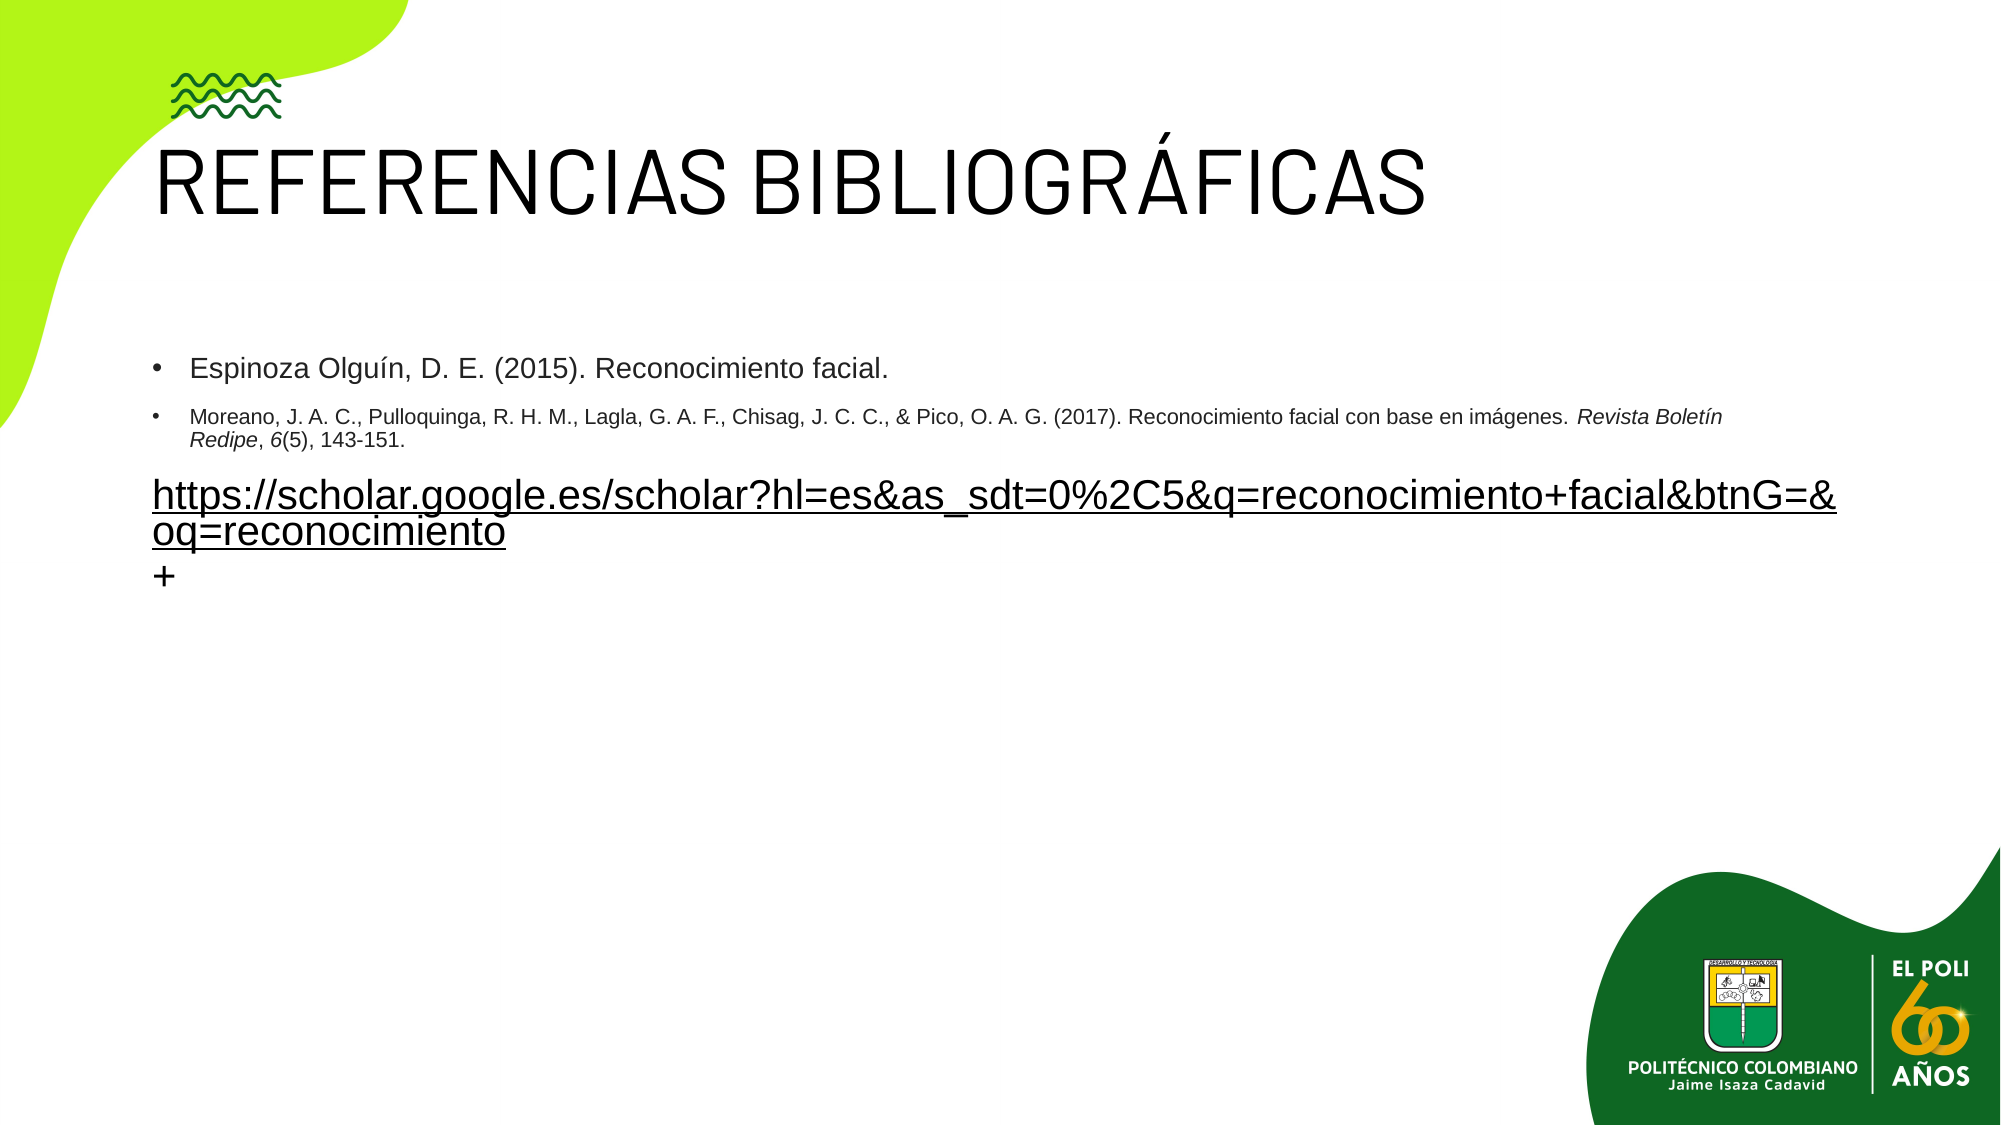

REFERENCIAS BIBLIOGRÁFICAS
Espinoza Olguín, D. E. (2015). Reconocimiento facial.
Moreano, J. A. C., Pulloquinga, R. H. M., Lagla, G. A. F., Chisag, J. C. C., & Pico, O. A. G. (2017). Reconocimiento facial con base en imágenes. Revista Boletín Redipe, 6(5), 143-151.
https://scholar.google.es/scholar?hl=es&as_sdt=0%2C5&q=reconocimiento+facial&btnG=&oq=reconocimiento+